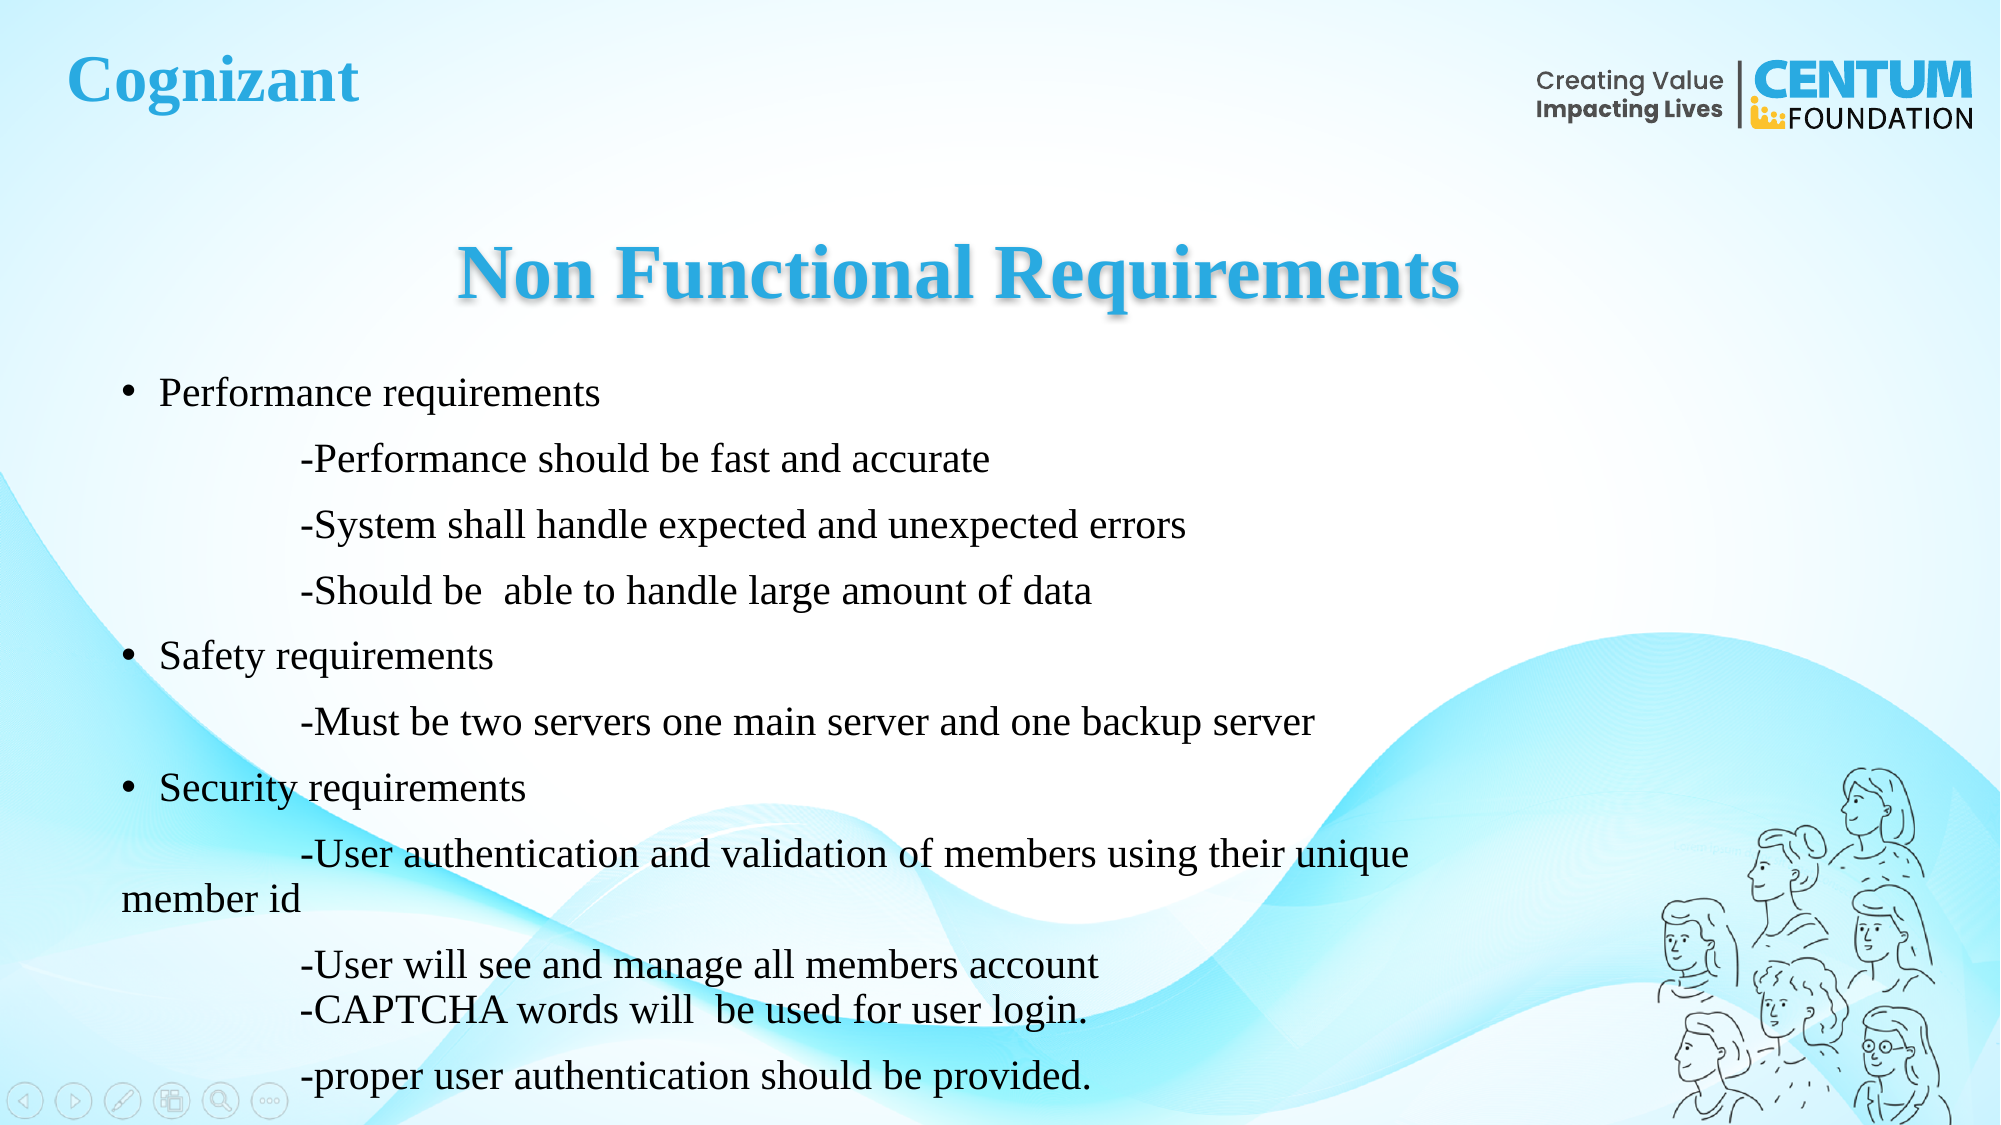

# Non Functional Requirements
Performance requirements
                 -Performance should be fast and accurate
                 -System shall handle expected and unexpected errors
                 -Should be  able to handle large amount of data
Safety requirements
                 -Must be two servers one main server and one backup server
Security requirements
                 -User authentication and validation of members using their unique member id
                 -User will see and manage all members account
                 -CAPTCHA words will  be used for user login.
                 -proper user authentication should be provided.